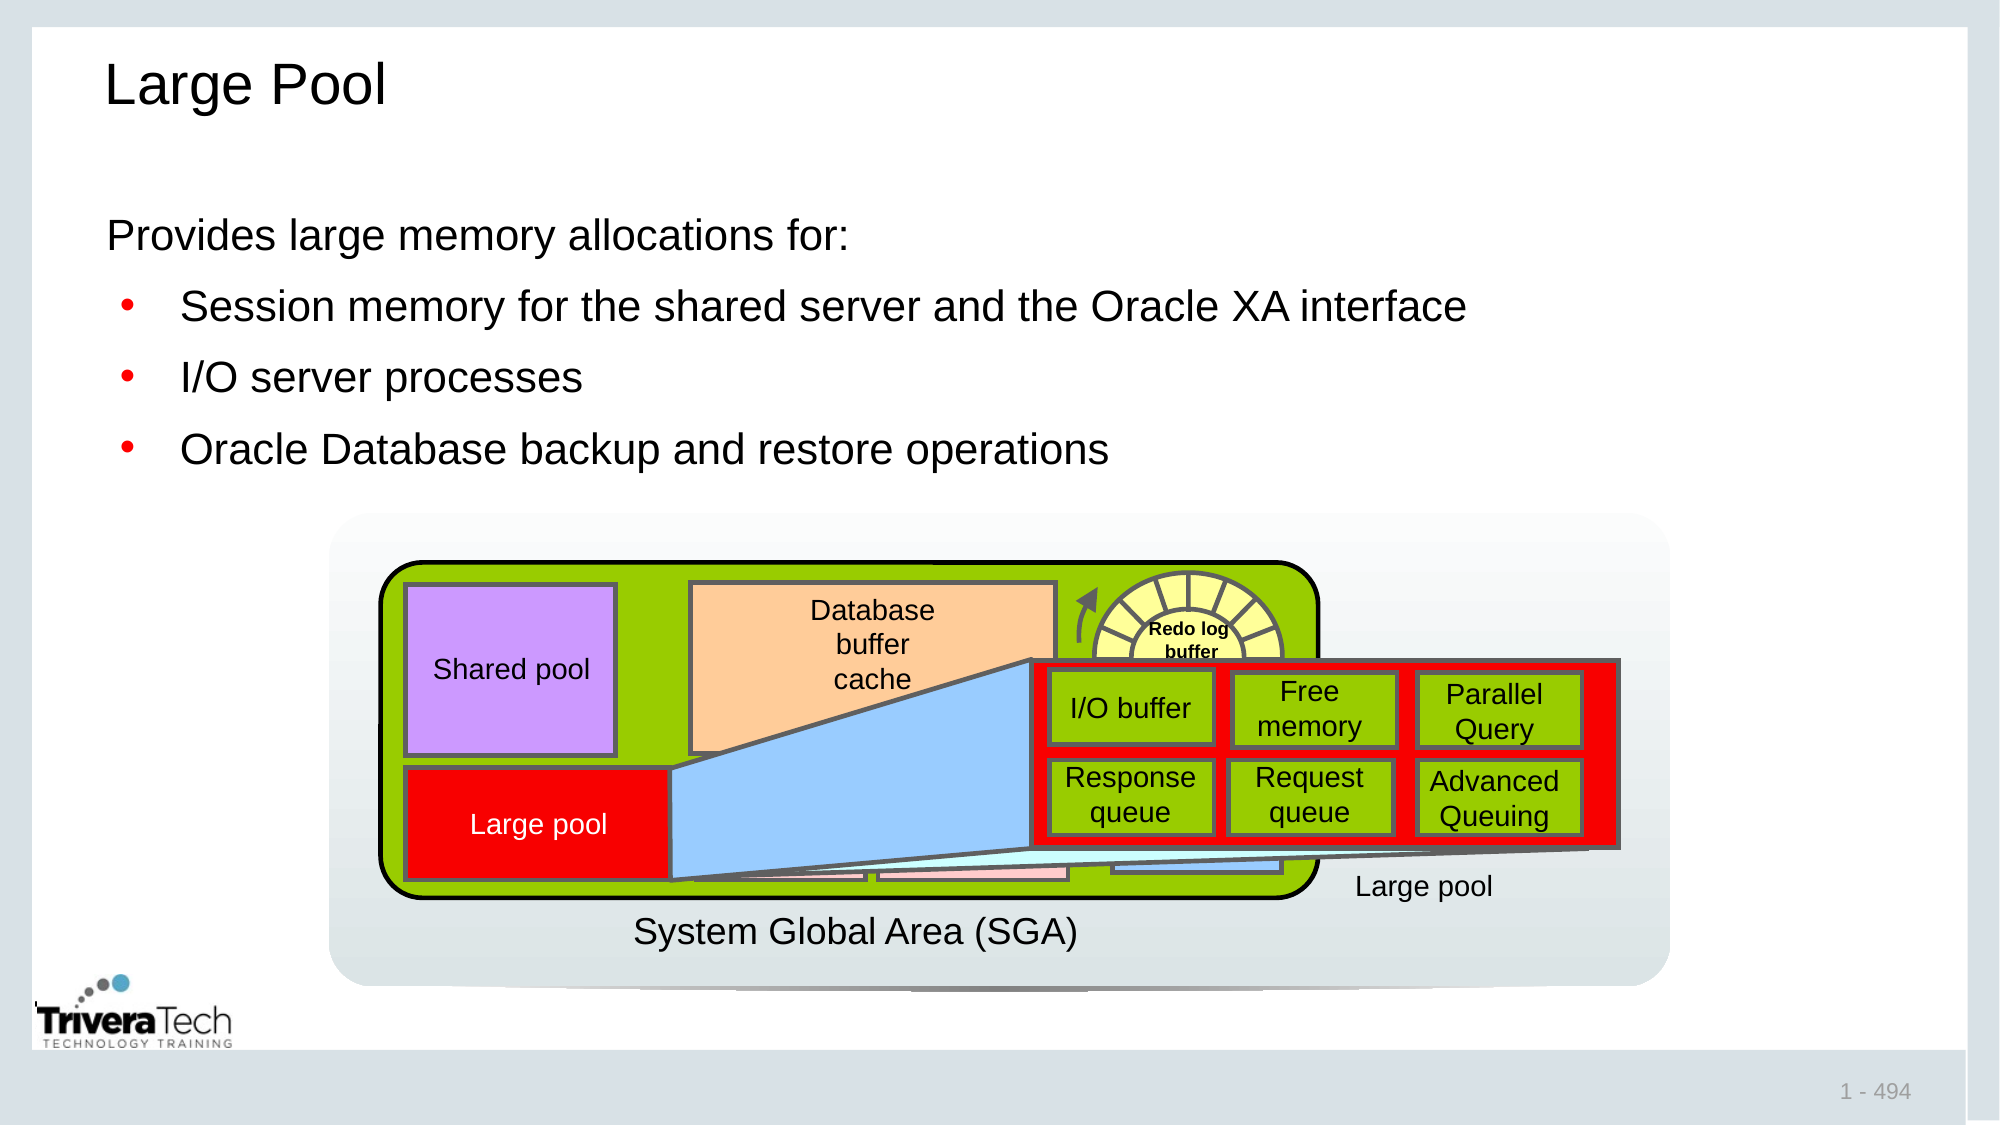

# Large Pool
Provides large memory allocations for:
Session memory for the shared server and the Oracle XA interface
I/O server processes
Oracle Database backup and restore operations

Database
buffer
cache

Shared pool
RECYCLE buffer pool

Streams pool
Java pool
Large pool
System Global Area (SGA)

Redo log
buffer

Free memory
Parallel Query

I/O buffer

Response queue
Request queue
Advanced Queuing

Fixed SGA

Large pool